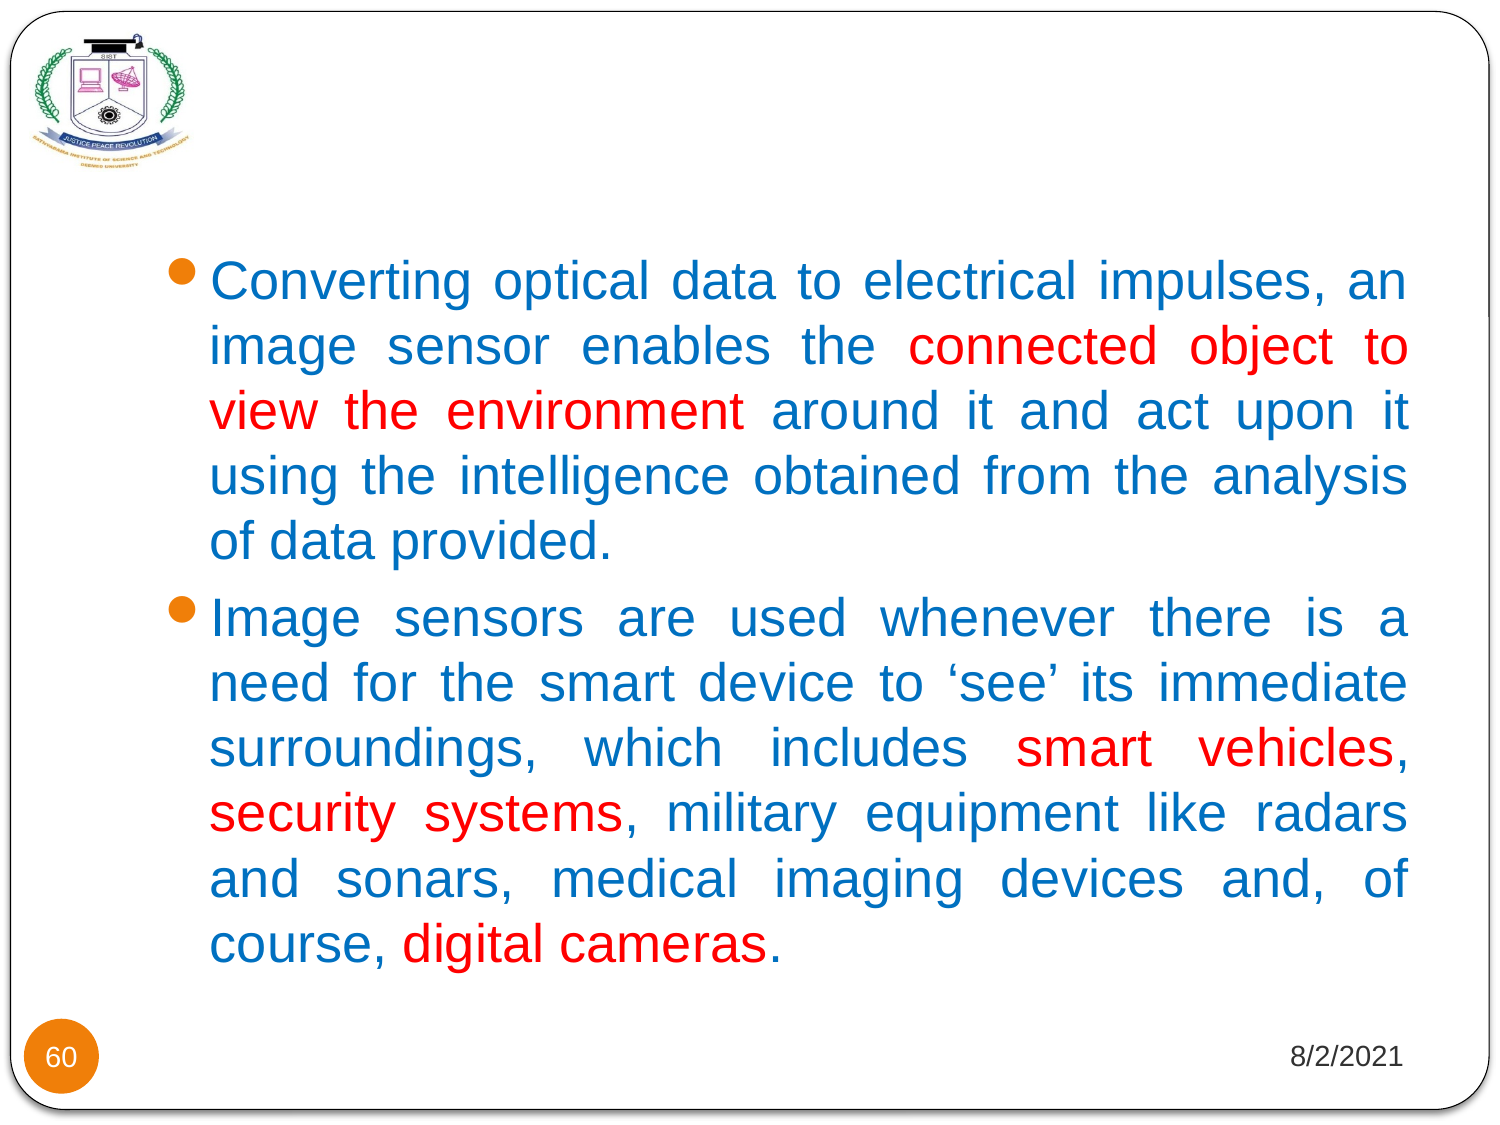

#
Converting optical data to electrical impulses, an image sensor enables the connected object to view the environment around it and act upon it using the intelligence obtained from the analysis of data provided.
Image sensors are used whenever there is a need for the smart device to ‘see’ its immediate surroundings, which includes smart vehicles, security systems, military equipment like radars and sonars, medical imaging devices and, of course, digital cameras.
8/2/2021
60